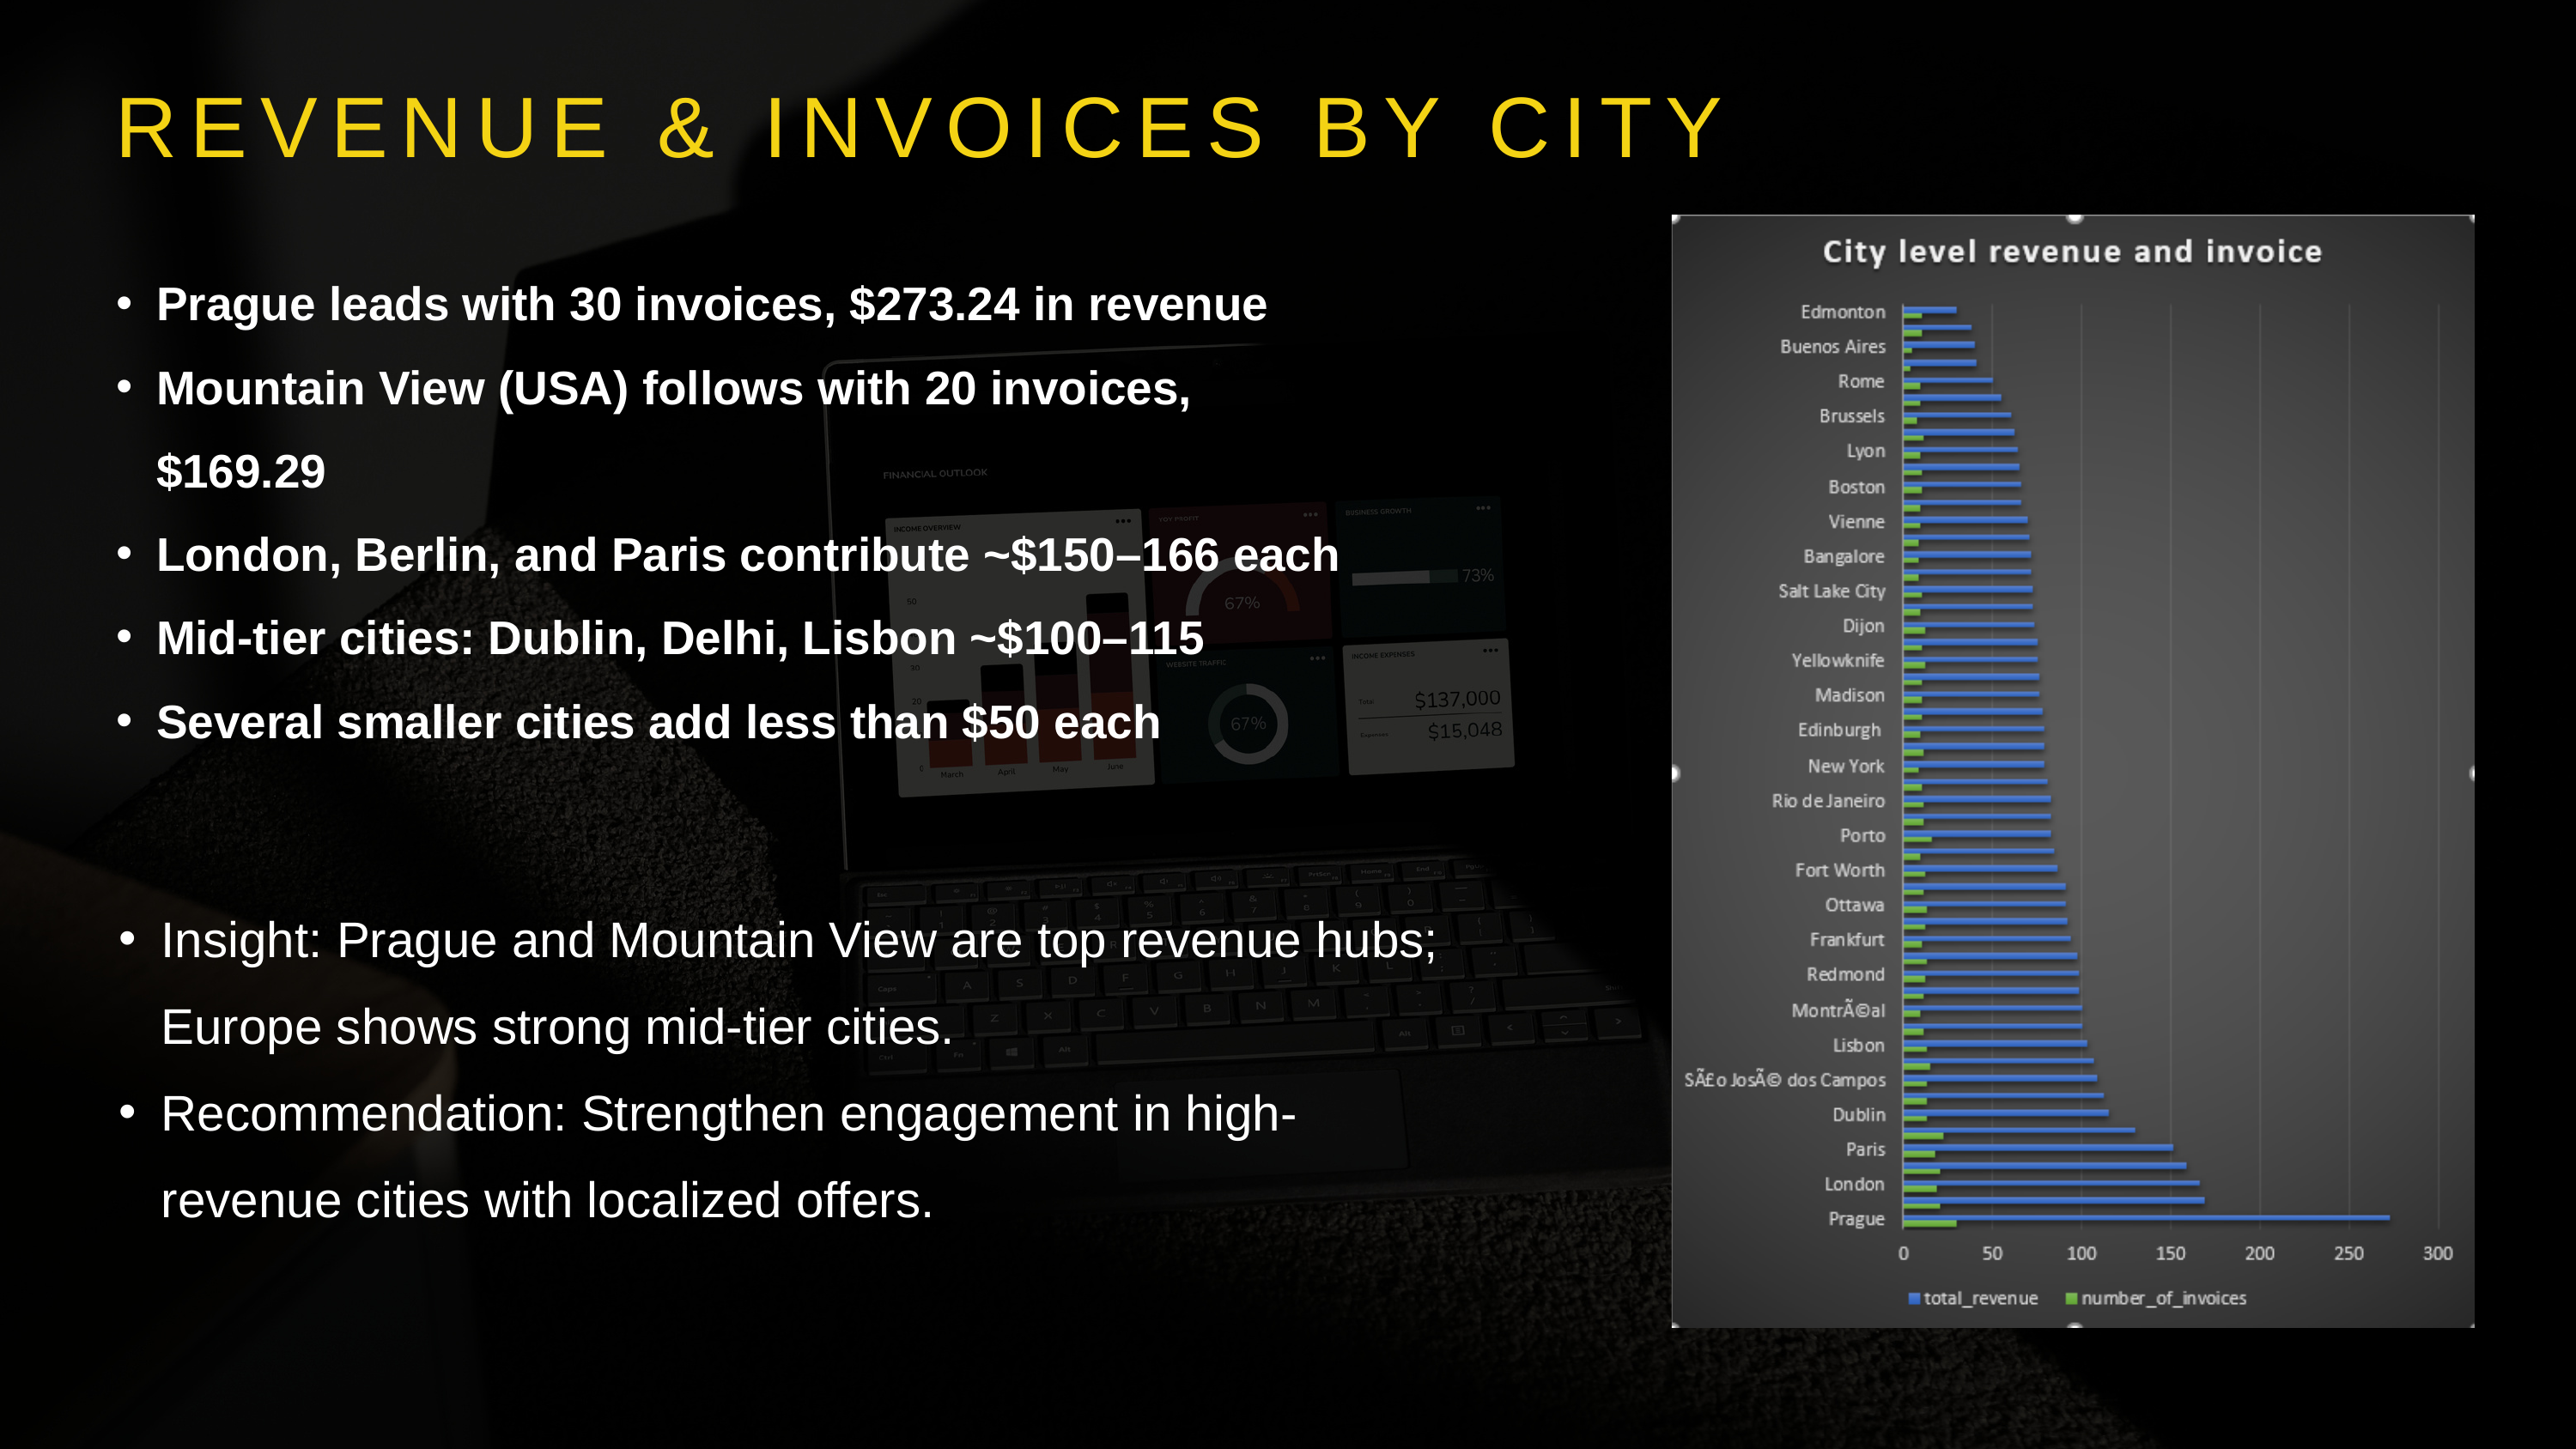

REVENUE & INVOICES BY CITY

Prague leads with 30 invoices, $273.24 in revenue
Mountain View (USA) follows with 20 invoices, $169.29
London, Berlin, and Paris contribute ~$150–166 each
Mid-tier cities: Dublin, Delhi, Lisbon ~$100–115
Several smaller cities add less than $50 each

Insight: Prague and Mountain View are top revenue hubs; Europe shows strong mid-tier cities.
Recommendation: Strengthen engagement in high-revenue cities with localized offers.